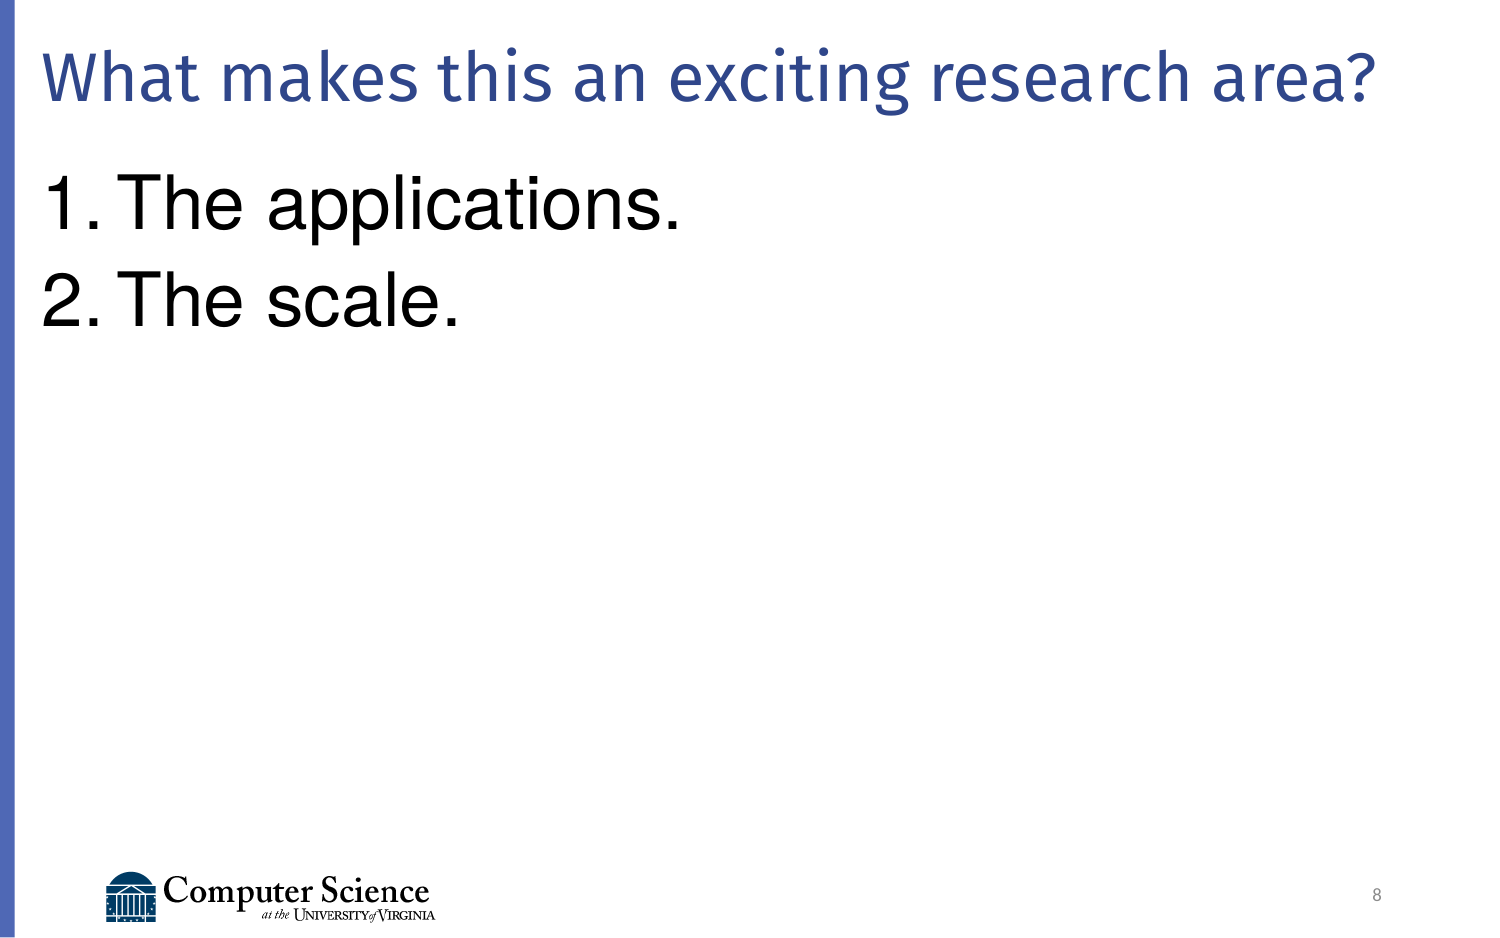

# What makes this an exciting research area?
The applications.
The scale.
8